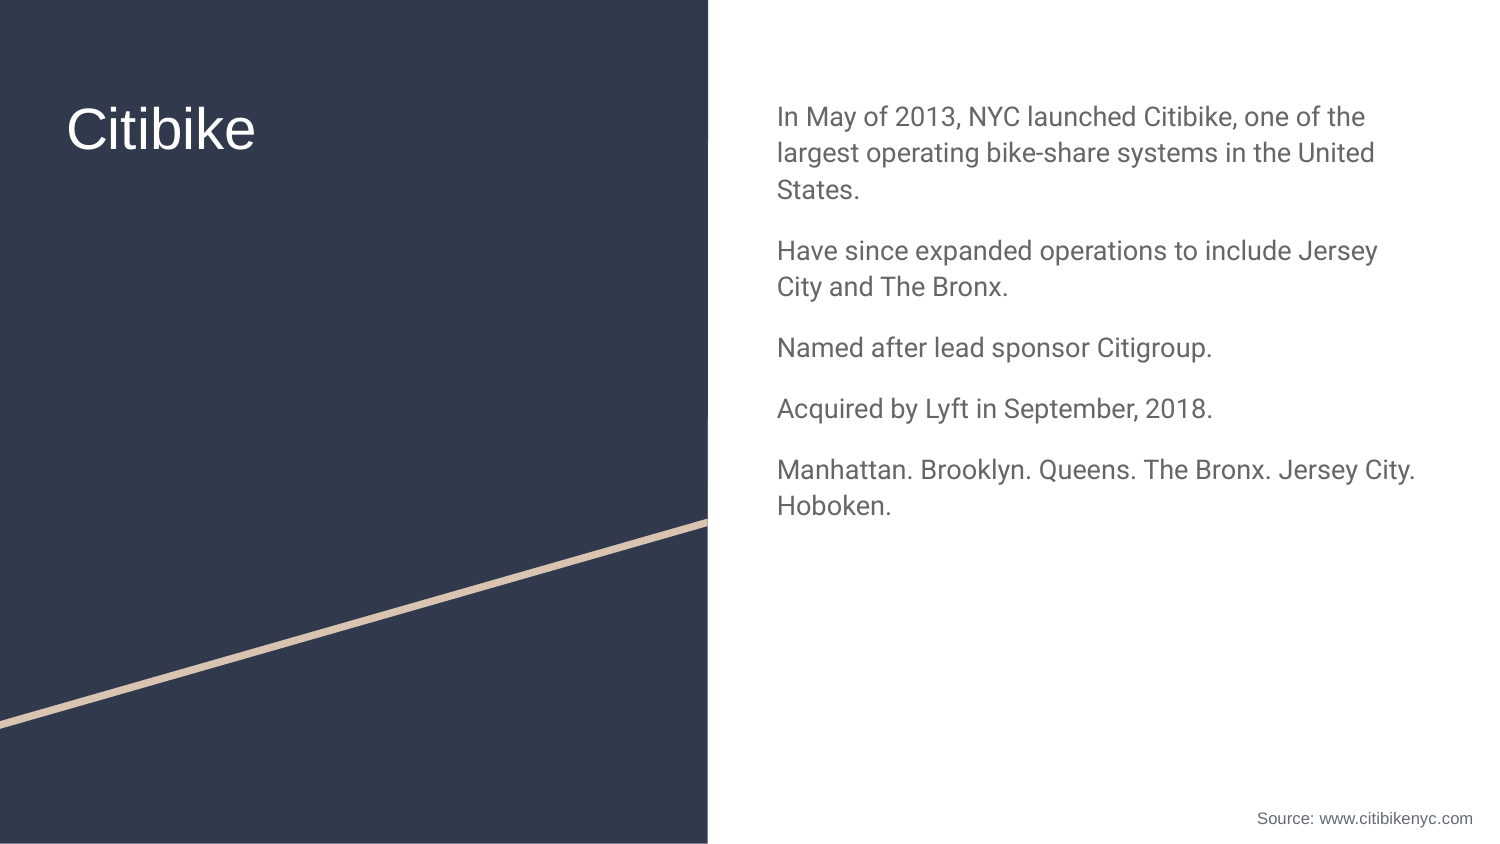

# Citibike
In May of 2013, NYC launched Citibike, one of the largest operating bike-share systems in the United States.
Have since expanded operations to include Jersey City and The Bronx.
Named after lead sponsor Citigroup.
Acquired by Lyft in September, 2018.
Manhattan. Brooklyn. Queens. The Bronx. Jersey City. Hoboken.
Source: www.citibikenyc.com